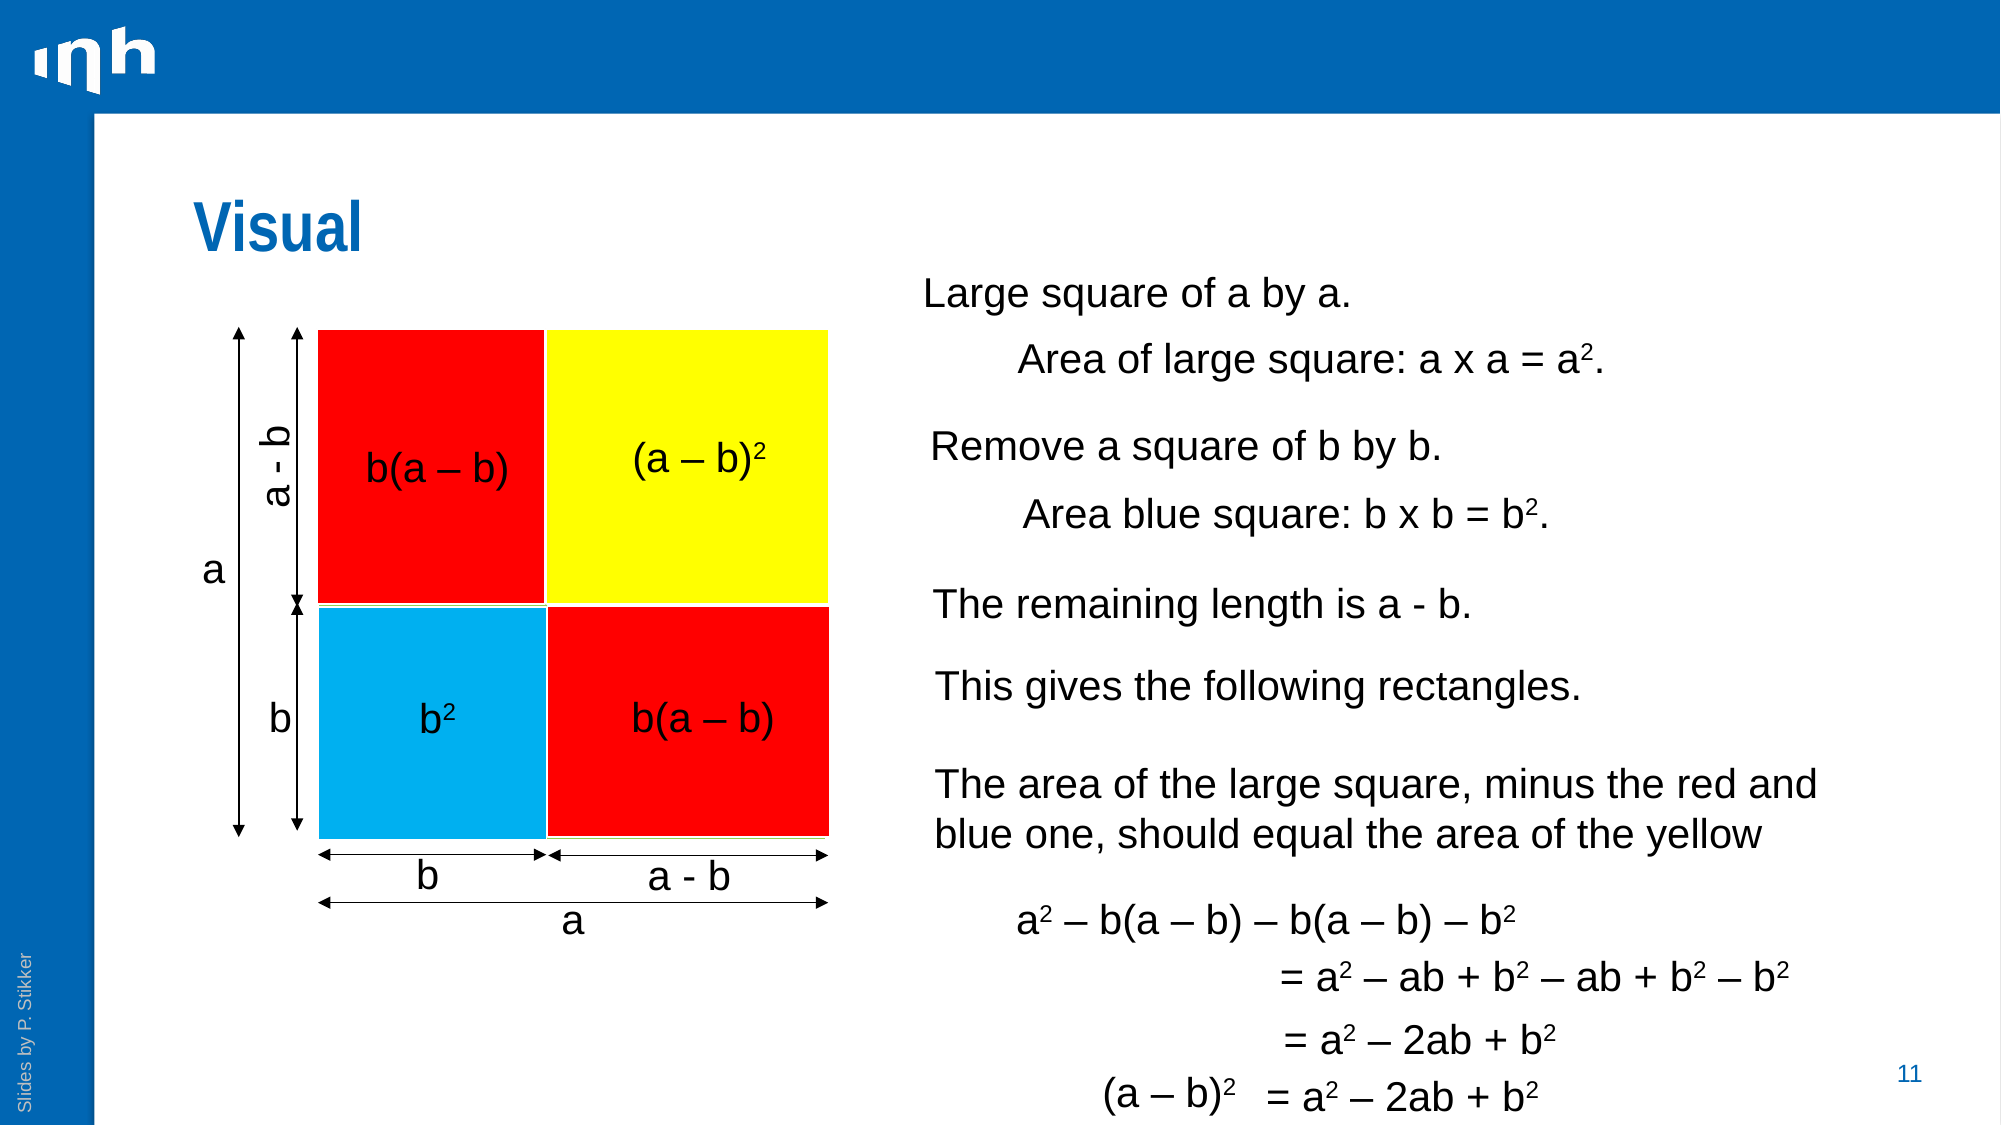

# Visual
Large square of a by a.
Area of large square: a x a = a2.

Remove a square of b by b.
(a – b)2
b(a – b)
a - b
Area blue square: b x b = b2.
a
The remaining length is a - b.

This gives the following rectangles.
b
b(a – b)
b2
The area of the large square, minus the red and blue one, should equal the area of the yellow
b
a - b
a
a2 – b(a – b) – b(a – b) – b2
= a2 – ab + b2 – ab + b2 – b2
= a2 – 2ab + b2
11
(a – b)2
= a2 – 2ab + b2